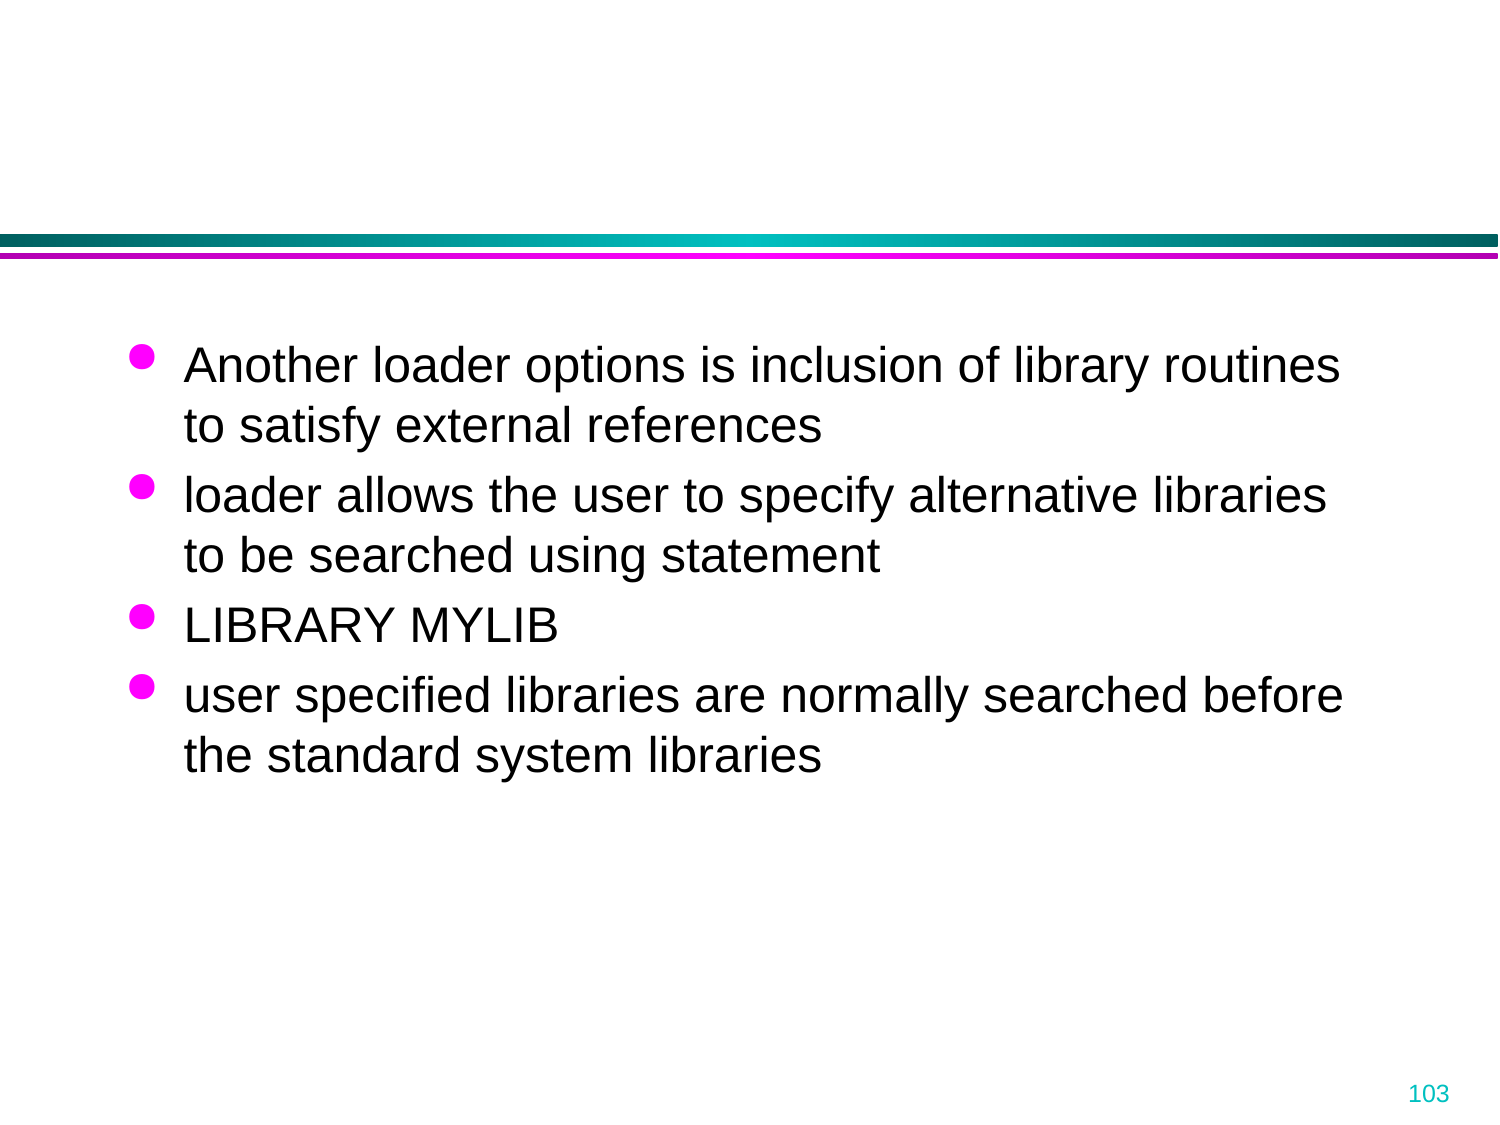

Another loader options is inclusion of library routines to satisfy external references
loader allows the user to specify alternative libraries to be searched using statement
LIBRARY MYLIB
user specified libraries are normally searched before the standard system libraries